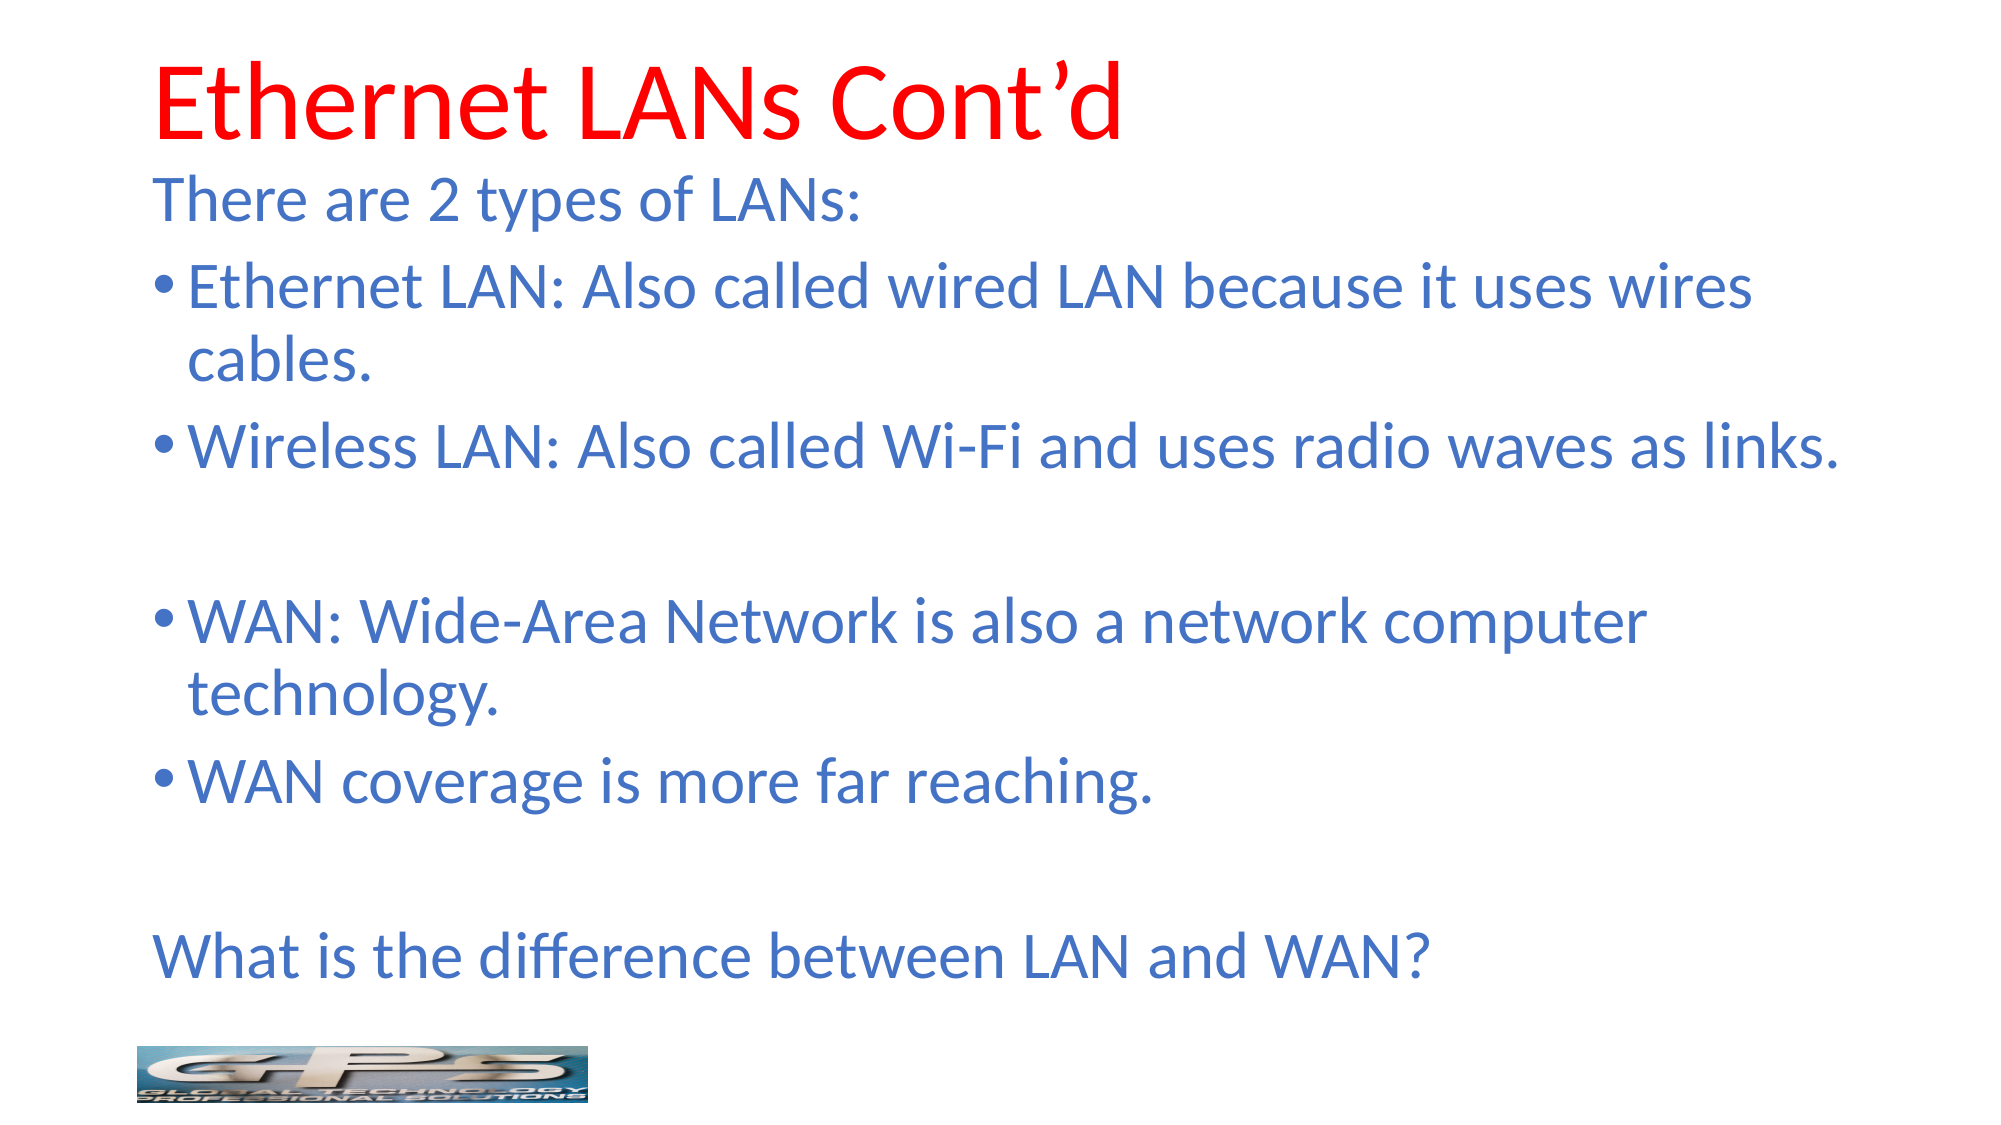

# Ethernet LANs Cont’d
There are 2 types of LANs:
Ethernet LAN: Also called wired LAN because it uses wires cables.
Wireless LAN: Also called Wi-Fi and uses radio waves as links.

WAN: Wide-Area Network is also a network computer technology.
WAN coverage is more far reaching.

What is the difference between LAN and WAN?